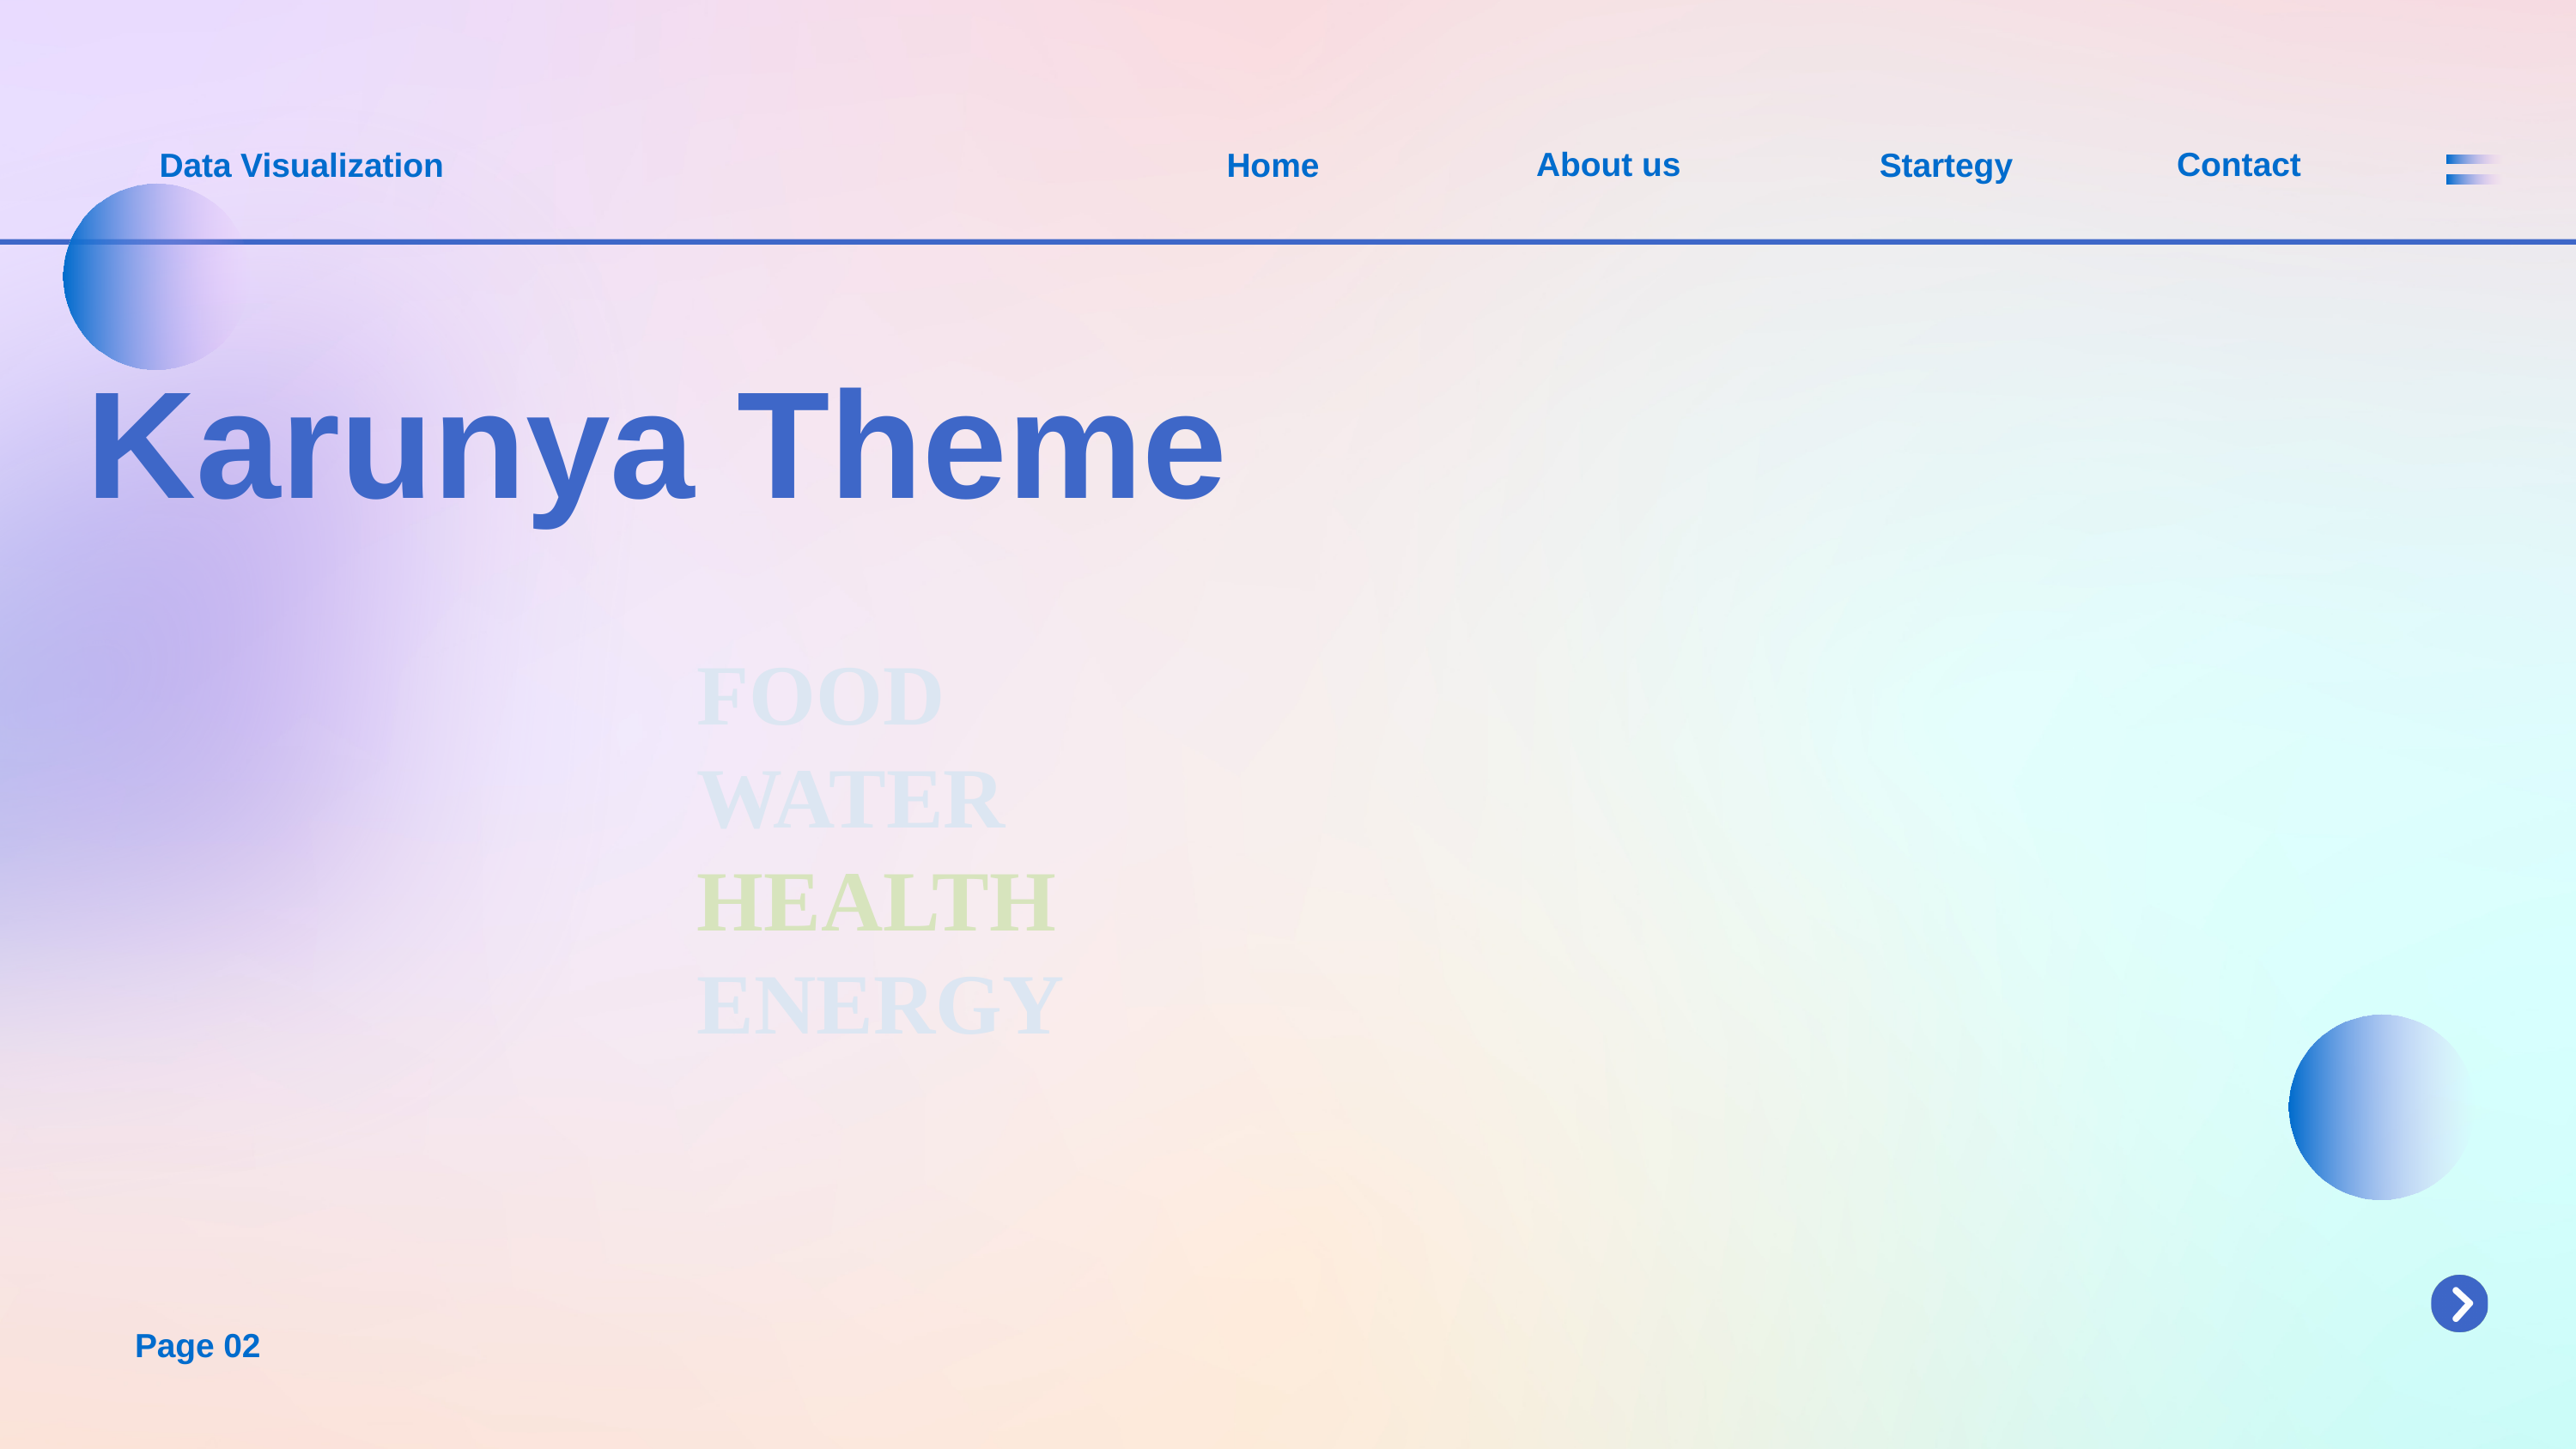

About us
Contact
Data Visualization
Home
Startegy

Karunya Theme
FOOD
WATER
HEALTH
ENERGY

Page 02